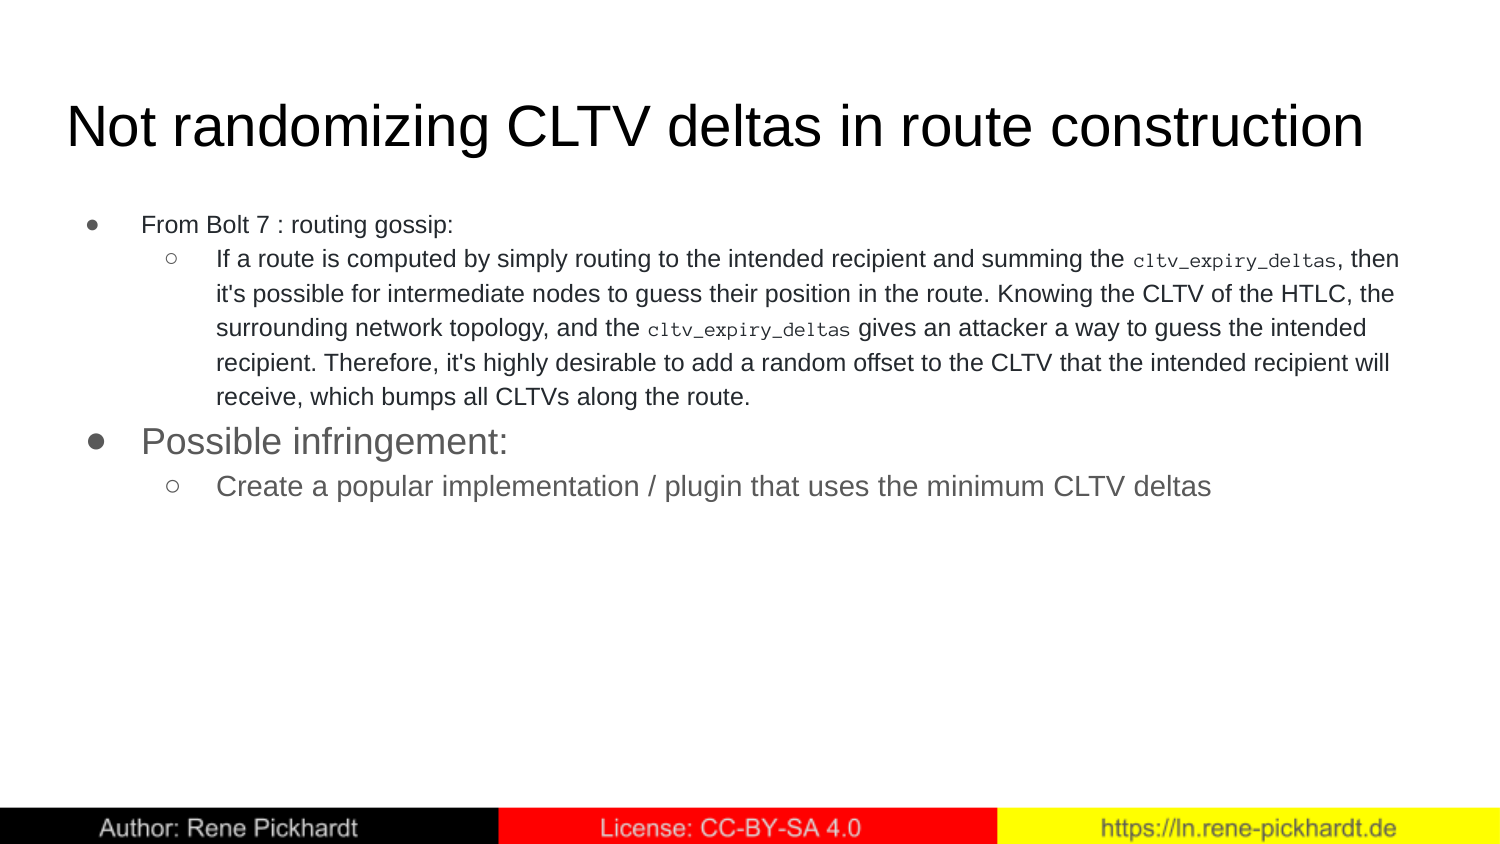

# Not randomizing CLTV deltas in route construction
From Bolt 7 : routing gossip:
If a route is computed by simply routing to the intended recipient and summing the cltv_expiry_deltas, then it's possible for intermediate nodes to guess their position in the route. Knowing the CLTV of the HTLC, the surrounding network topology, and the cltv_expiry_deltas gives an attacker a way to guess the intended recipient. Therefore, it's highly desirable to add a random offset to the CLTV that the intended recipient will receive, which bumps all CLTVs along the route.
Possible infringement:
Create a popular implementation / plugin that uses the minimum CLTV deltas